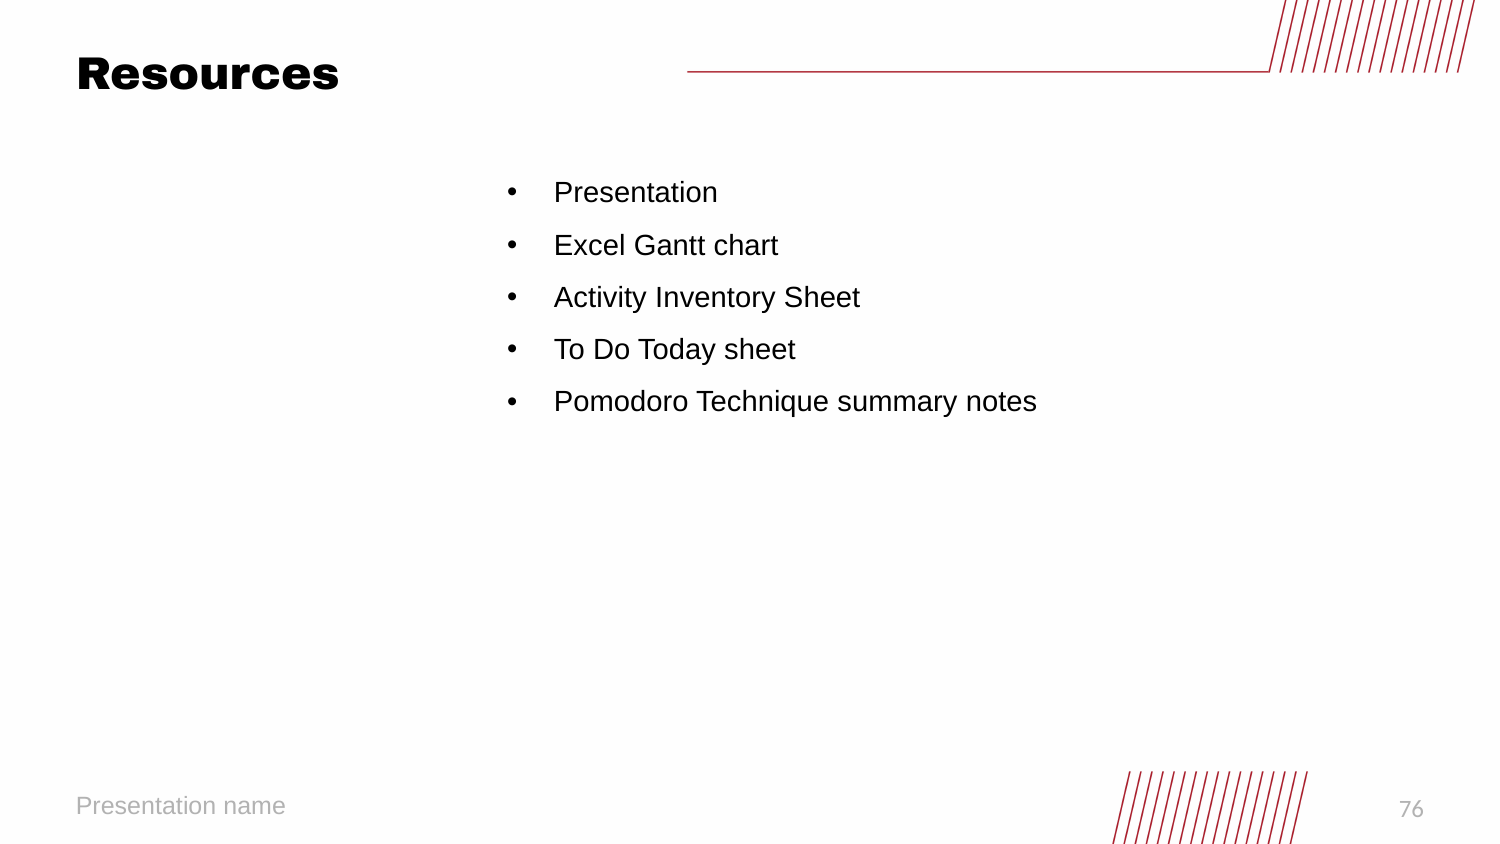

# Resources
Presentation
Excel Gantt chart
Activity Inventory Sheet
To Do Today sheet
Pomodoro Technique summary notes
Presentation name
76